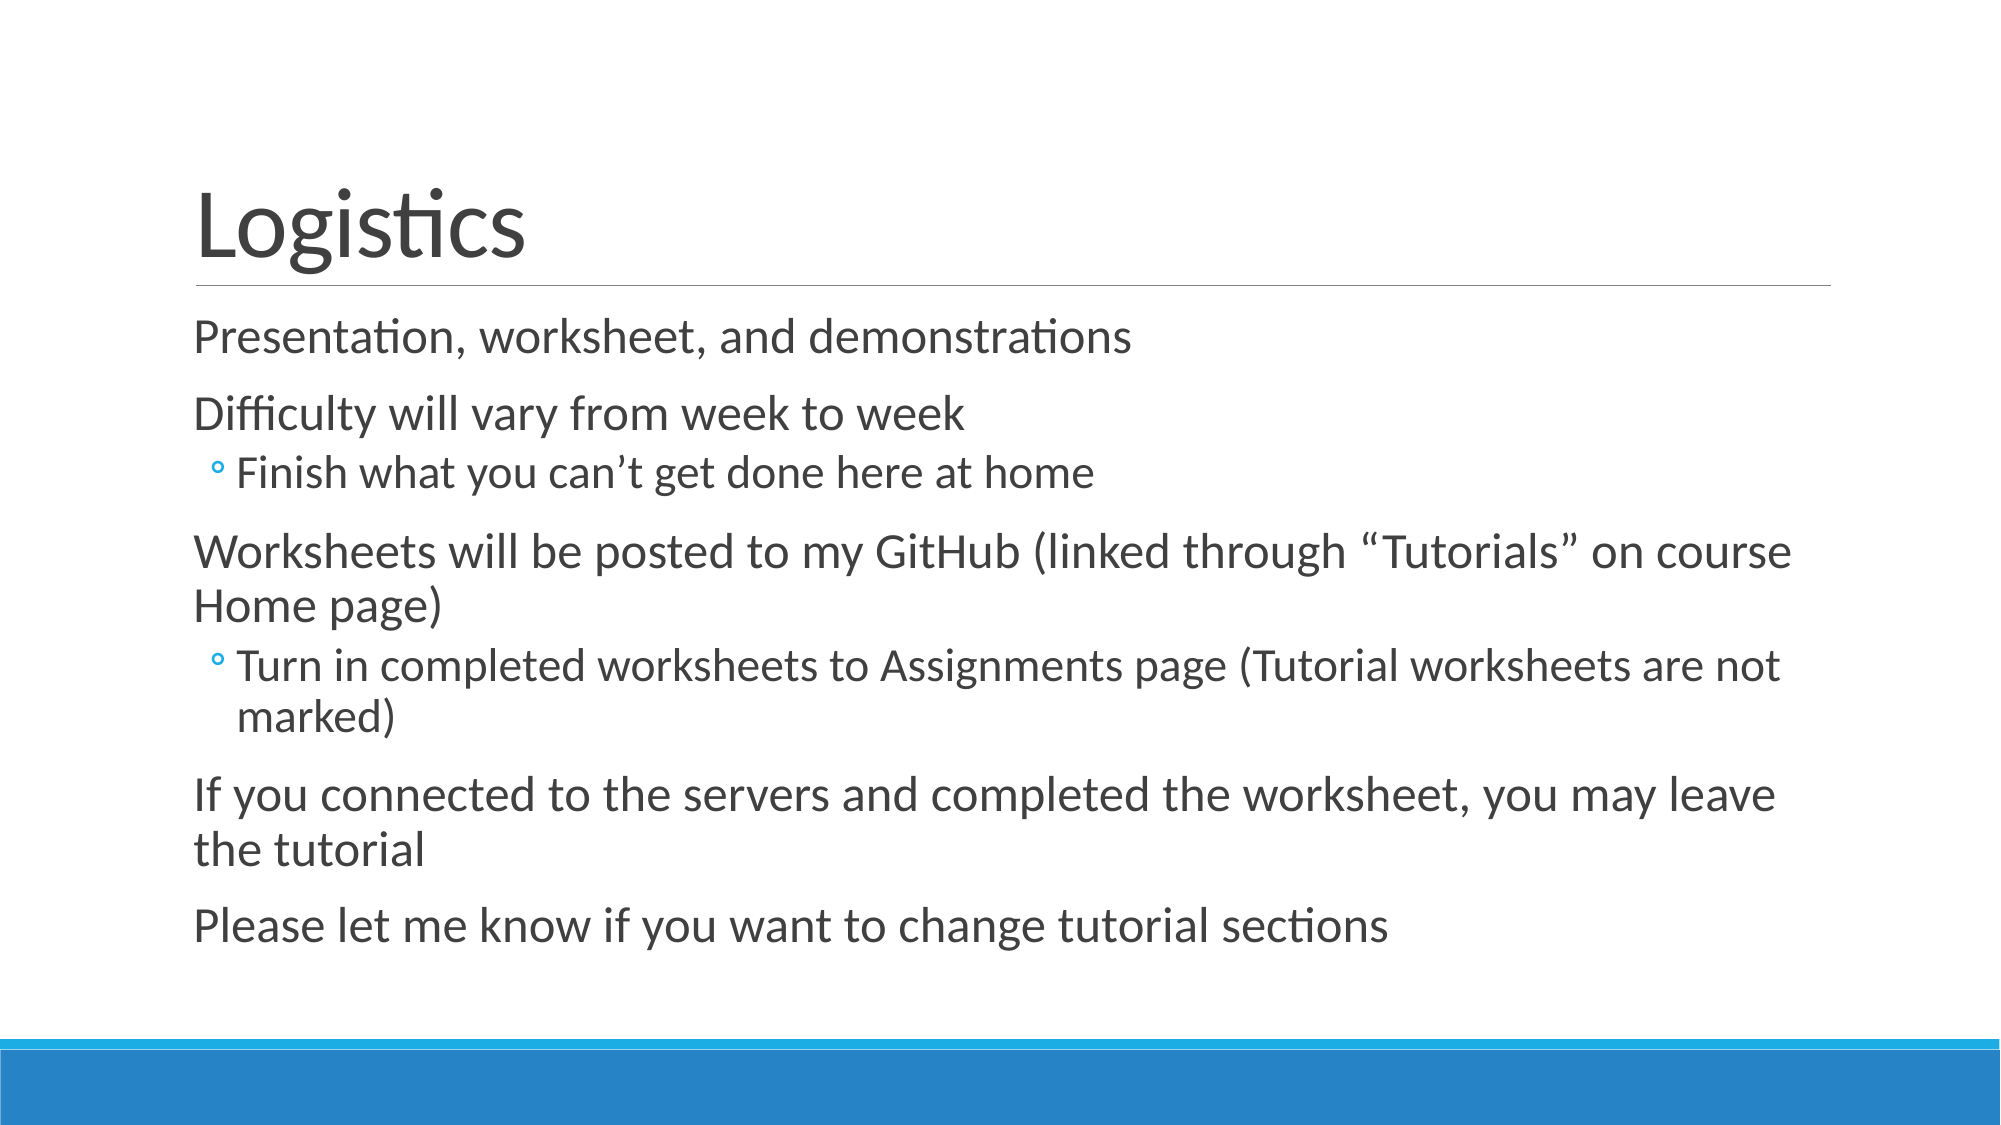

# Logistics
Presentation, worksheet, and demonstrations
Difficulty will vary from week to week
Finish what you can’t get done here at home
Worksheets will be posted to my GitHub (linked through “Tutorials” on course Home page)
Turn in completed worksheets to Assignments page (Tutorial worksheets are not marked)
If you connected to the servers and completed the worksheet, you may leave the tutorial
Please let me know if you want to change tutorial sections